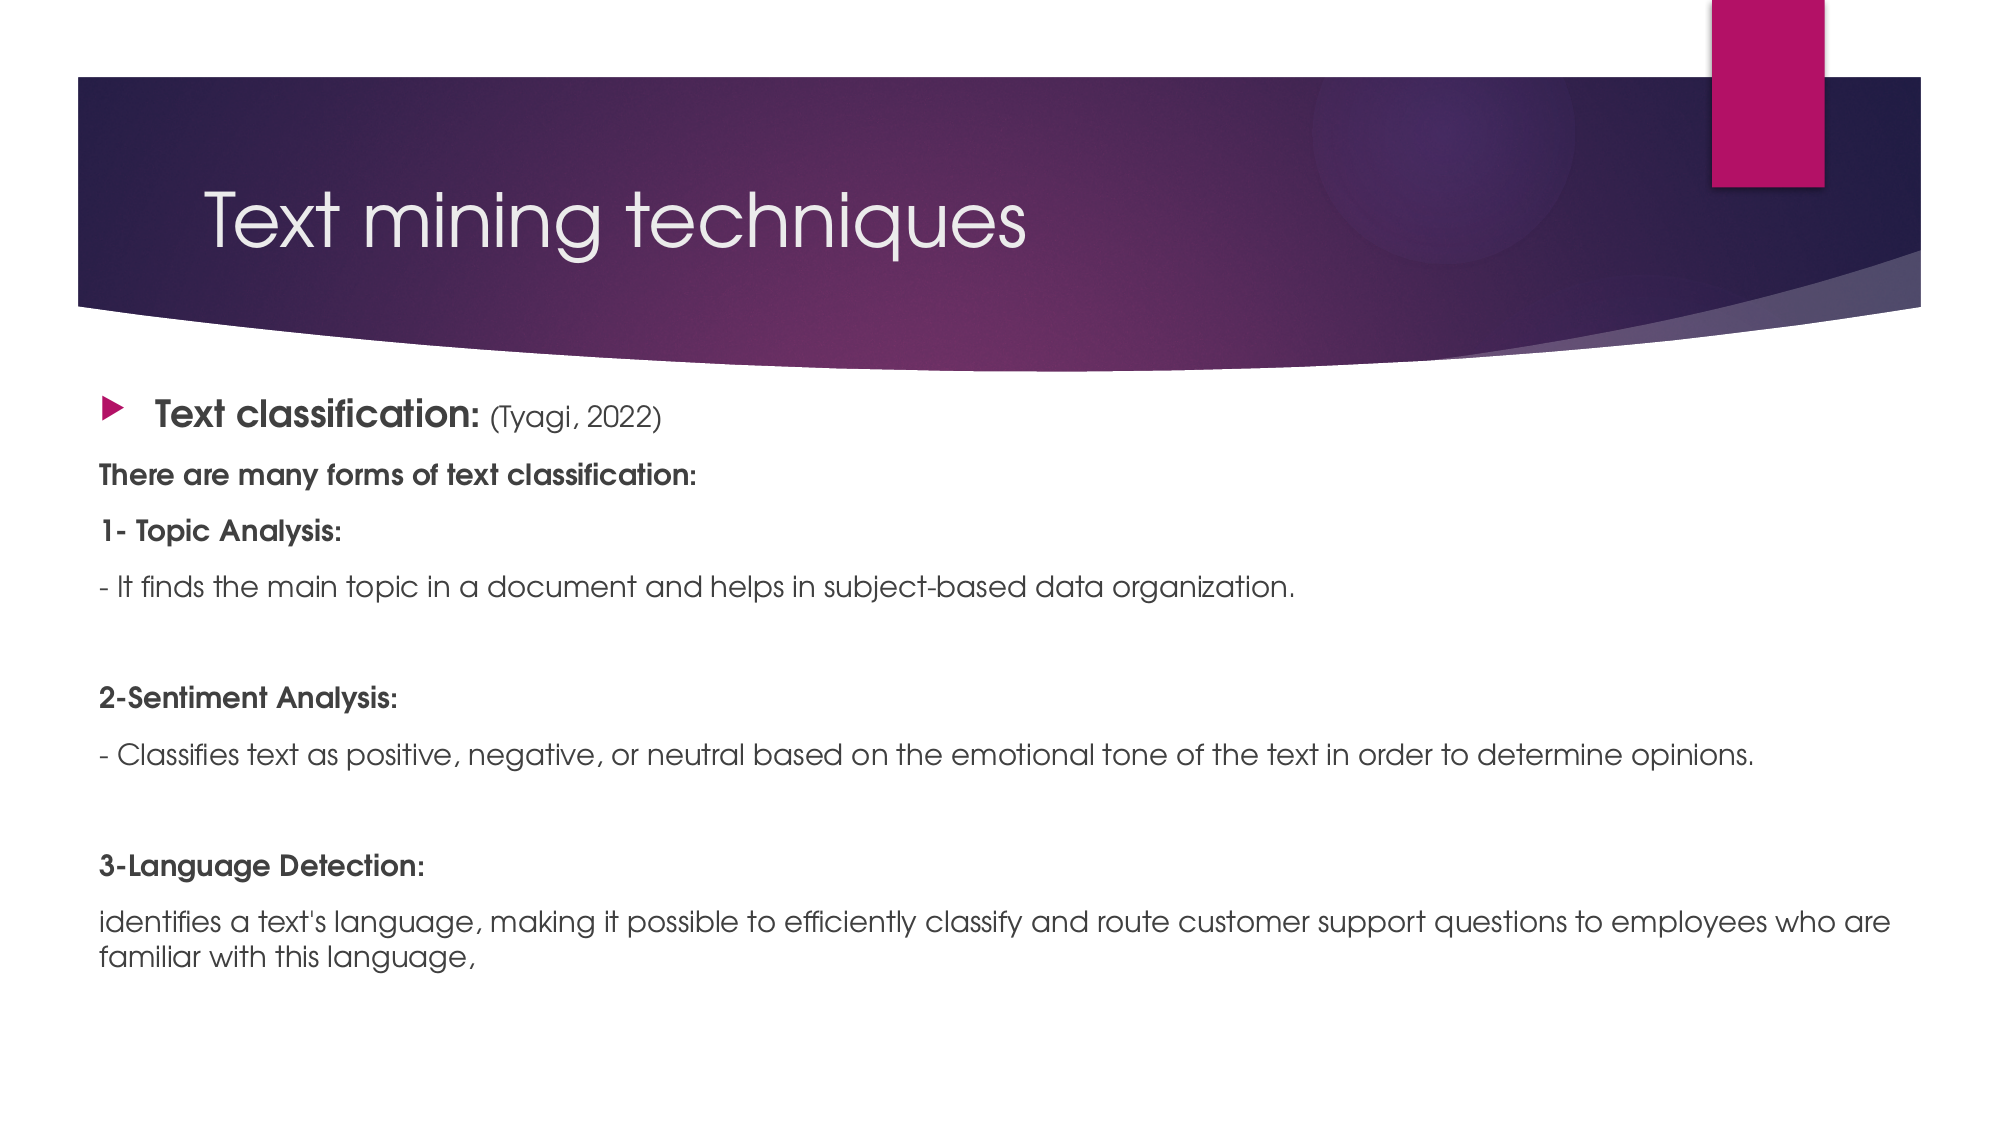

# Text mining techniques
Text classification: (Tyagi, 2022)
There are many forms of text classification:
1- Topic Analysis:
- It finds the main topic in a document and helps in subject-based data organization.

2-Sentiment Analysis:
- Classifies text as positive, negative, or neutral based on the emotional tone of the text in order to determine opinions.

3-Language Detection:
identifies a text's language, making it possible to efficiently classify and route customer support questions to employees who are familiar with this language,